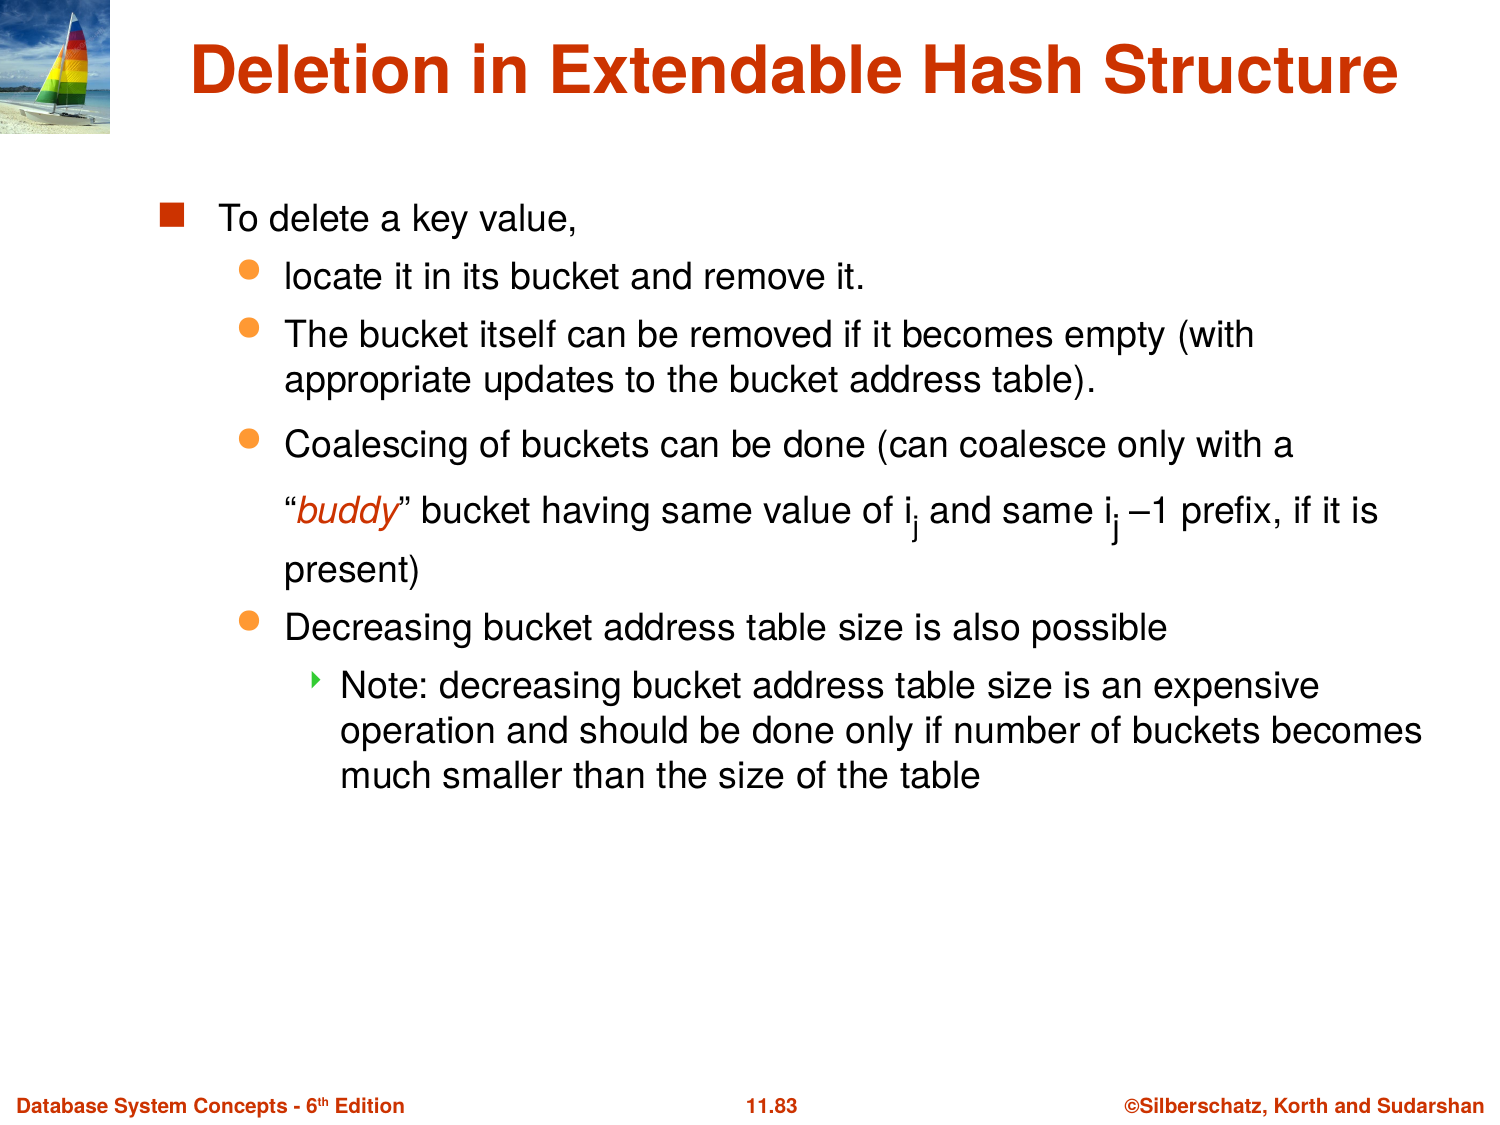

# Deletion in Extendable Hash Structure
To delete a key value,
locate it in its bucket and remove it.
The bucket itself can be removed if it becomes empty (with appropriate updates to the bucket address table).
Coalescing of buckets can be done (can coalesce only with a “buddy” bucket having same value of ij and same ij –1 prefix, if it is present)
Decreasing bucket address table size is also possible
Note: decreasing bucket address table size is an expensive operation and should be done only if number of buckets becomes much smaller than the size of the table